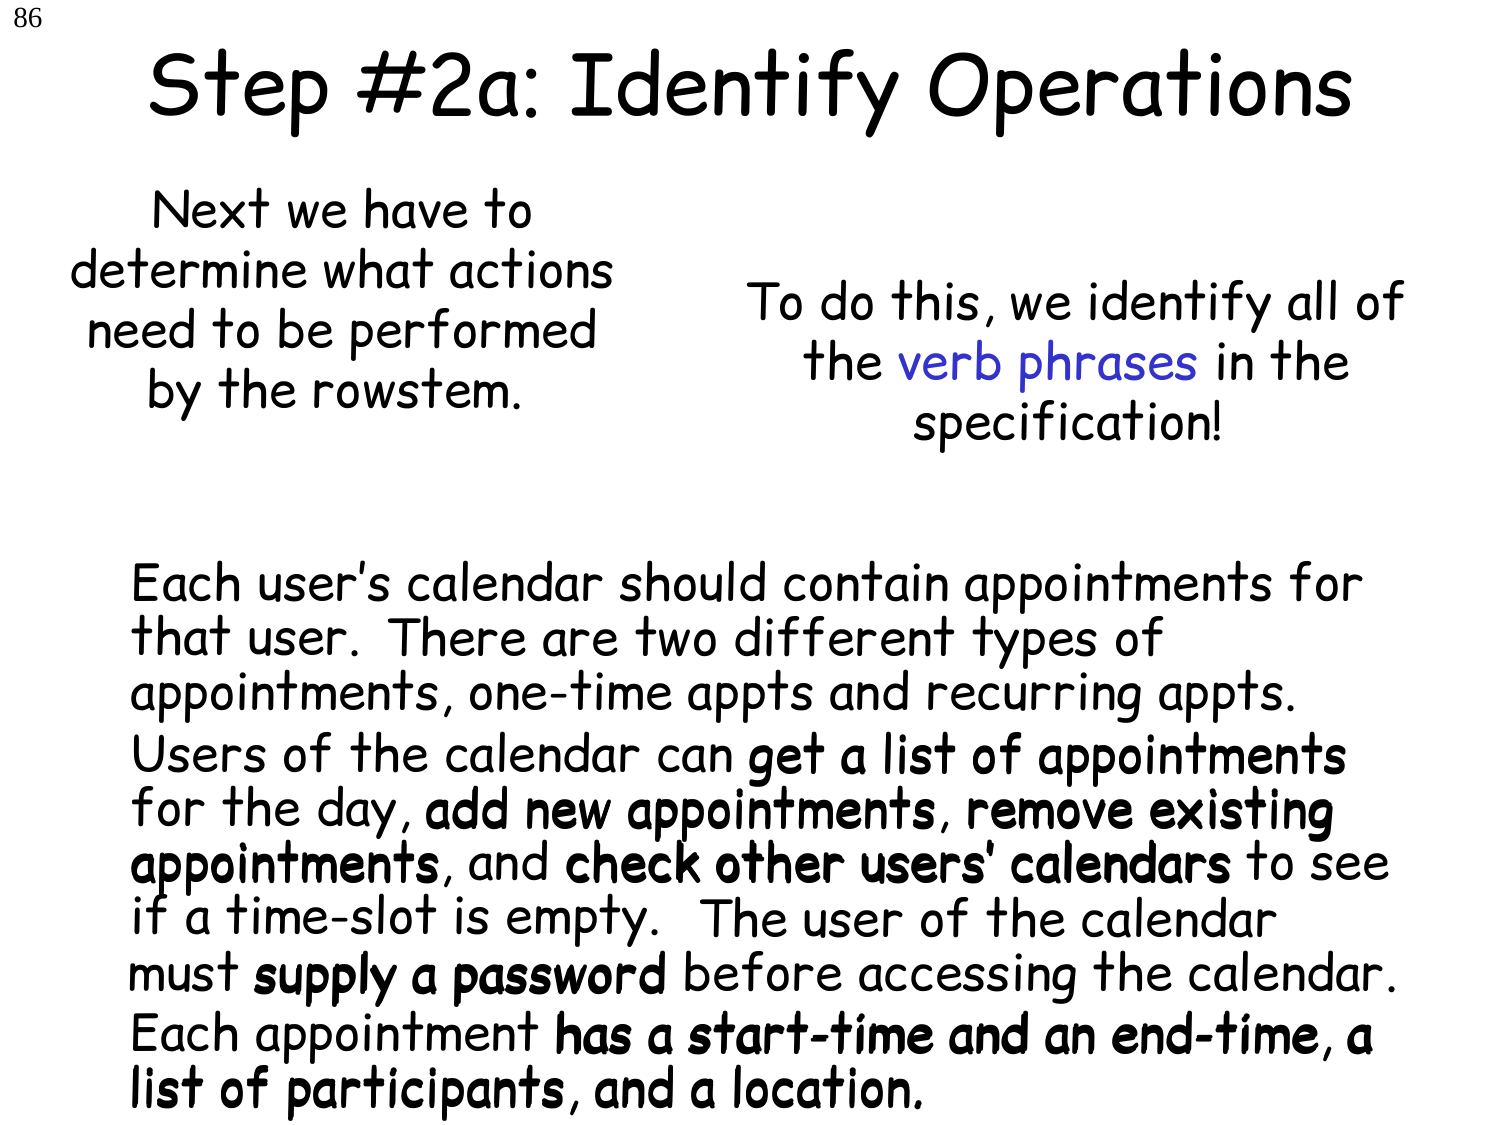

# Step #2a: Identify Operations
86
Next we have to determine what actions need to be performed by the rowstem.
To do this, we identify all of the verb phrases in the specification!

                 There are two different types of appointments, one-time appts and recurring appts.
Each user’s calendar should contain appointments for that user.
Users of the calendar can get a list of appointments for the day, add new appointments, remove existing appointments, and check other users’ calendars to see if a time-slot is empty.
                                      The user of the calendar
must supply a password before accessing the calendar.

Each appointment has a start-time and an end-time, a list of participants, and a location.
get a list of appointments
add new appointments
remove existing
appointments
check other users’ calendars
supply a password
has a start-time and an end-time, a
list of participants, and a location.